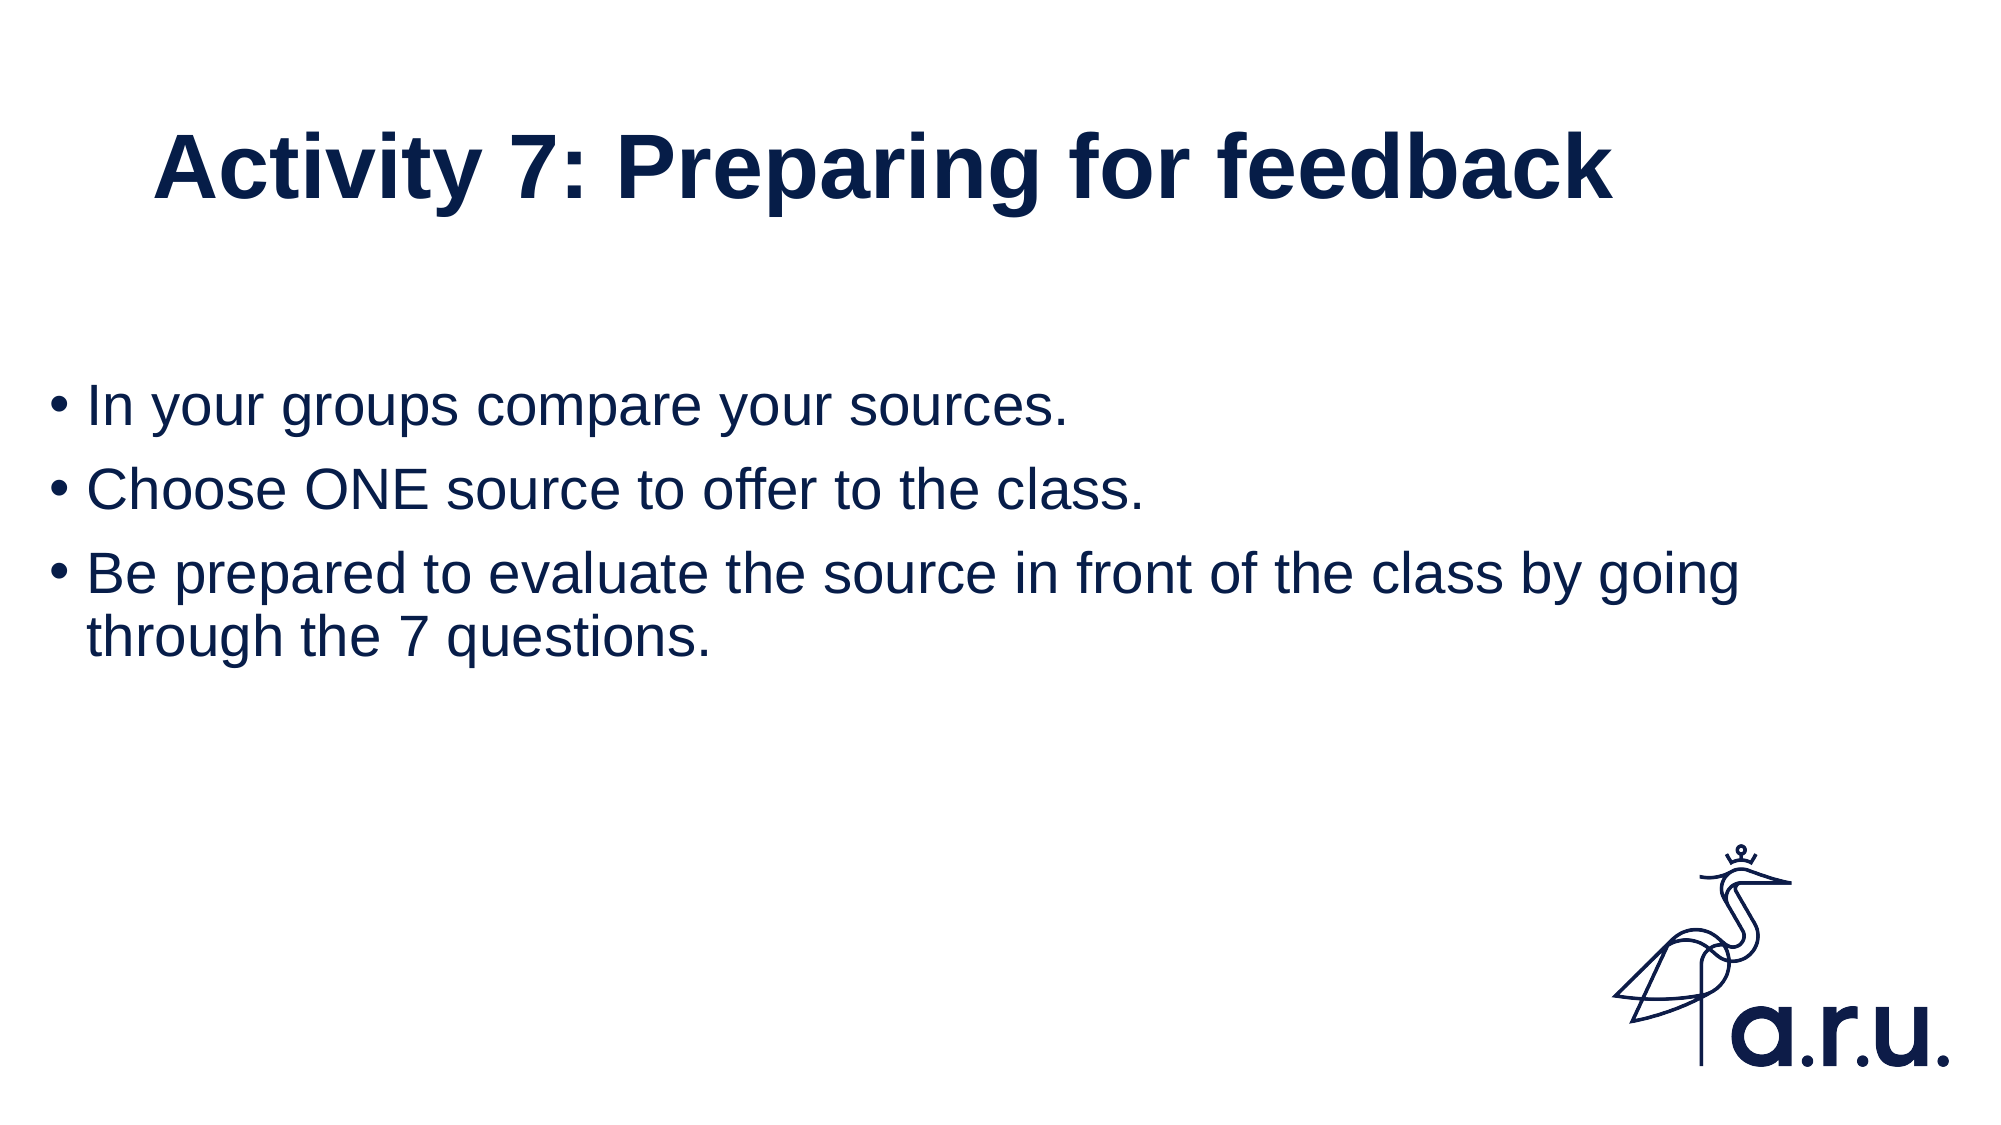

# Activity 7: Preparing for feedback

In your groups compare your sources.
Choose ONE source to offer to the class.
Be prepared to evaluate the source in front of the class by going through the 7 questions.